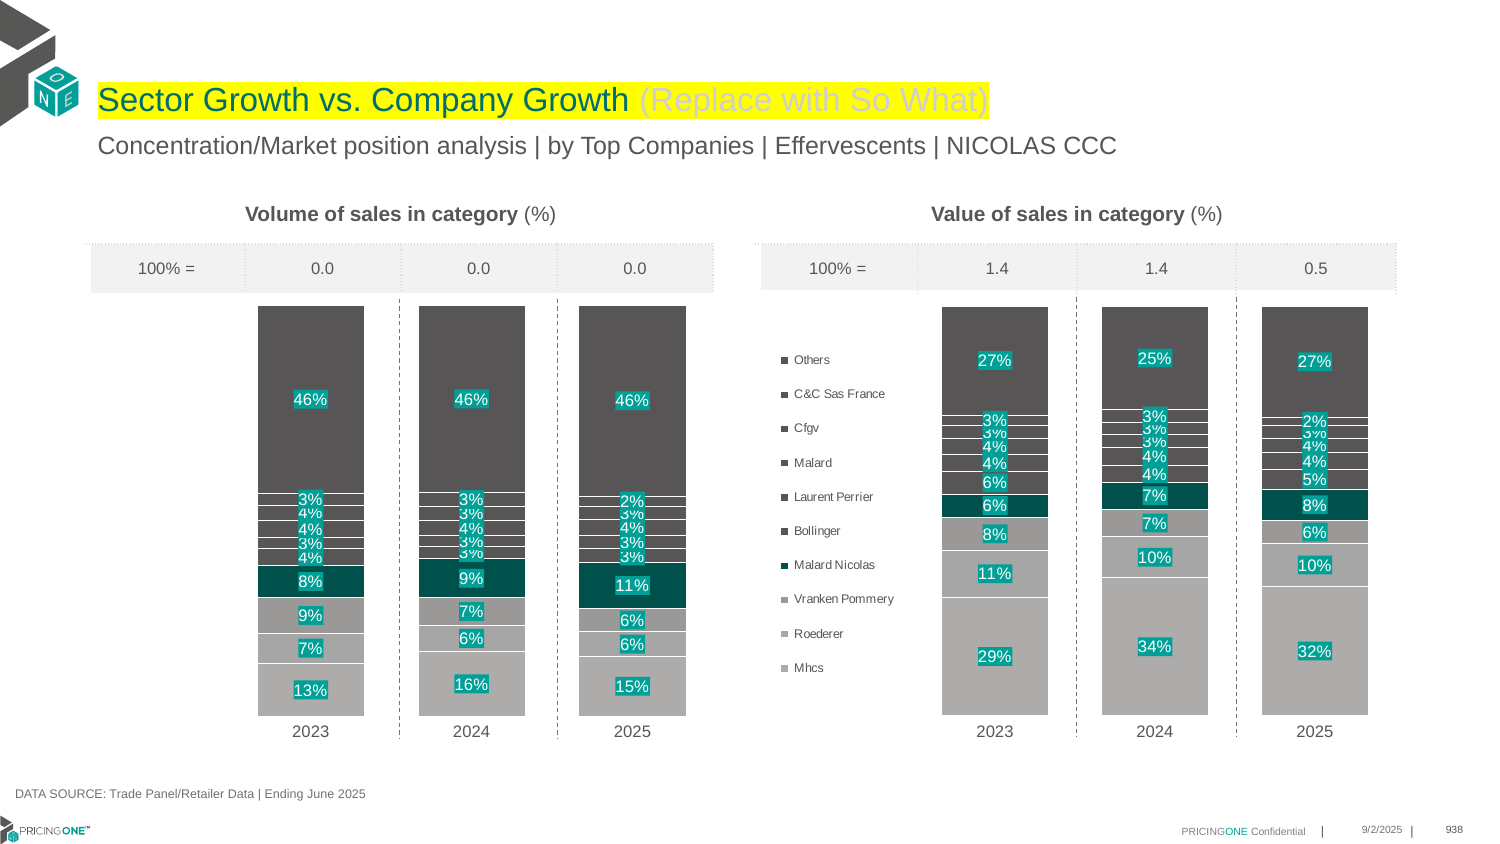

# Sector Growth vs. Company Growth (Replace with So What)
Concentration/Market position analysis | by Top Companies | Effervescents | NICOLAS CCC
| Volume of sales in category (%) |  |  |  |
| --- | --- | --- | --- |
| 100% = | 0.0 | 0.0 | 0.0 |
| Value of sales in category (%) |  |  |  |
| --- | --- | --- | --- |
| 100% = | 1.4 | 1.4 | 0.5 |

### Chart

| Category | Mhcs | Roederer | Vranken Pommery | Malard Nicolas | Bollinger | Laurent Perrier | Malard | Cfgv | C&C Sas France | Others |
|---|---|---|---|---|---|---|---|---|---|---|
| 2023 | 0.12894019976650667 | 0.07374497340770528 | 0.08548449863795564 | 0.07990660267220133 | 0.04001816059151641 | 0.026397716954209366 | 0.042385523414191204 | 0.03684005707614477 | 0.029608250097288884 | 0.45667401738228053 |
| 2024 | 0.15785281385281386 | 0.06361904761904762 | 0.06718614718614718 | 0.09478787878787878 | 0.030303030303030304 | 0.026632034632034632 | 0.03587878787878788 | 0.033800865800865804 | 0.03487445887445888 | 0.45506493506493506 |
| 2025 | 0.14605489719436848 | 0.059455079509774134 | 0.05763192545325636 | 0.11019953408285223 | 0.03393092271852527 | 0.03190519598906107 | 0.0394003848880786 | 0.032918059353793175 | 0.024612579762989972 | 0.46389142104730074 |

### Chart

| Category | Mhcs | Roederer | Vranken Pommery | Malard Nicolas | Bollinger | Laurent Perrier | Malard | Cfgv | C&C Sas France | Others |
|---|---|---|---|---|---|---|---|---|---|---|
| 2023 | 0.28927819879451216 | 0.11425909576396924 | 0.08150225808070562 | 0.05577802172479337 | 0.05551789535144275 | 0.042277604320925255 | 0.037916953241577525 | 0.03175238231225485 | 0.02565567043684973 | 0.2660619199729695 |
| 2024 | 0.33710932299202556 | 0.09960447734295867 | 0.06777214893778223 | 0.0655565747458379 | 0.041119791800757206 | 0.04288371839846057 | 0.03278049412012208 | 0.029872001306394343 | 0.02974033205660748 | 0.25356113829905397 |
| 2025 | 0.3157548743952149 | 0.1047798697369826 | 0.056237948786661336 | 0.0764138520126704 | 0.04824044434302176 | 0.04121855169800418 | 0.035335570680562506 | 0.029555175453104685 | 0.02090447169364952 | 0.2715592412001281 |
DATA SOURCE: Trade Panel/Retailer Data | Ending June 2025

9/2/2025
938